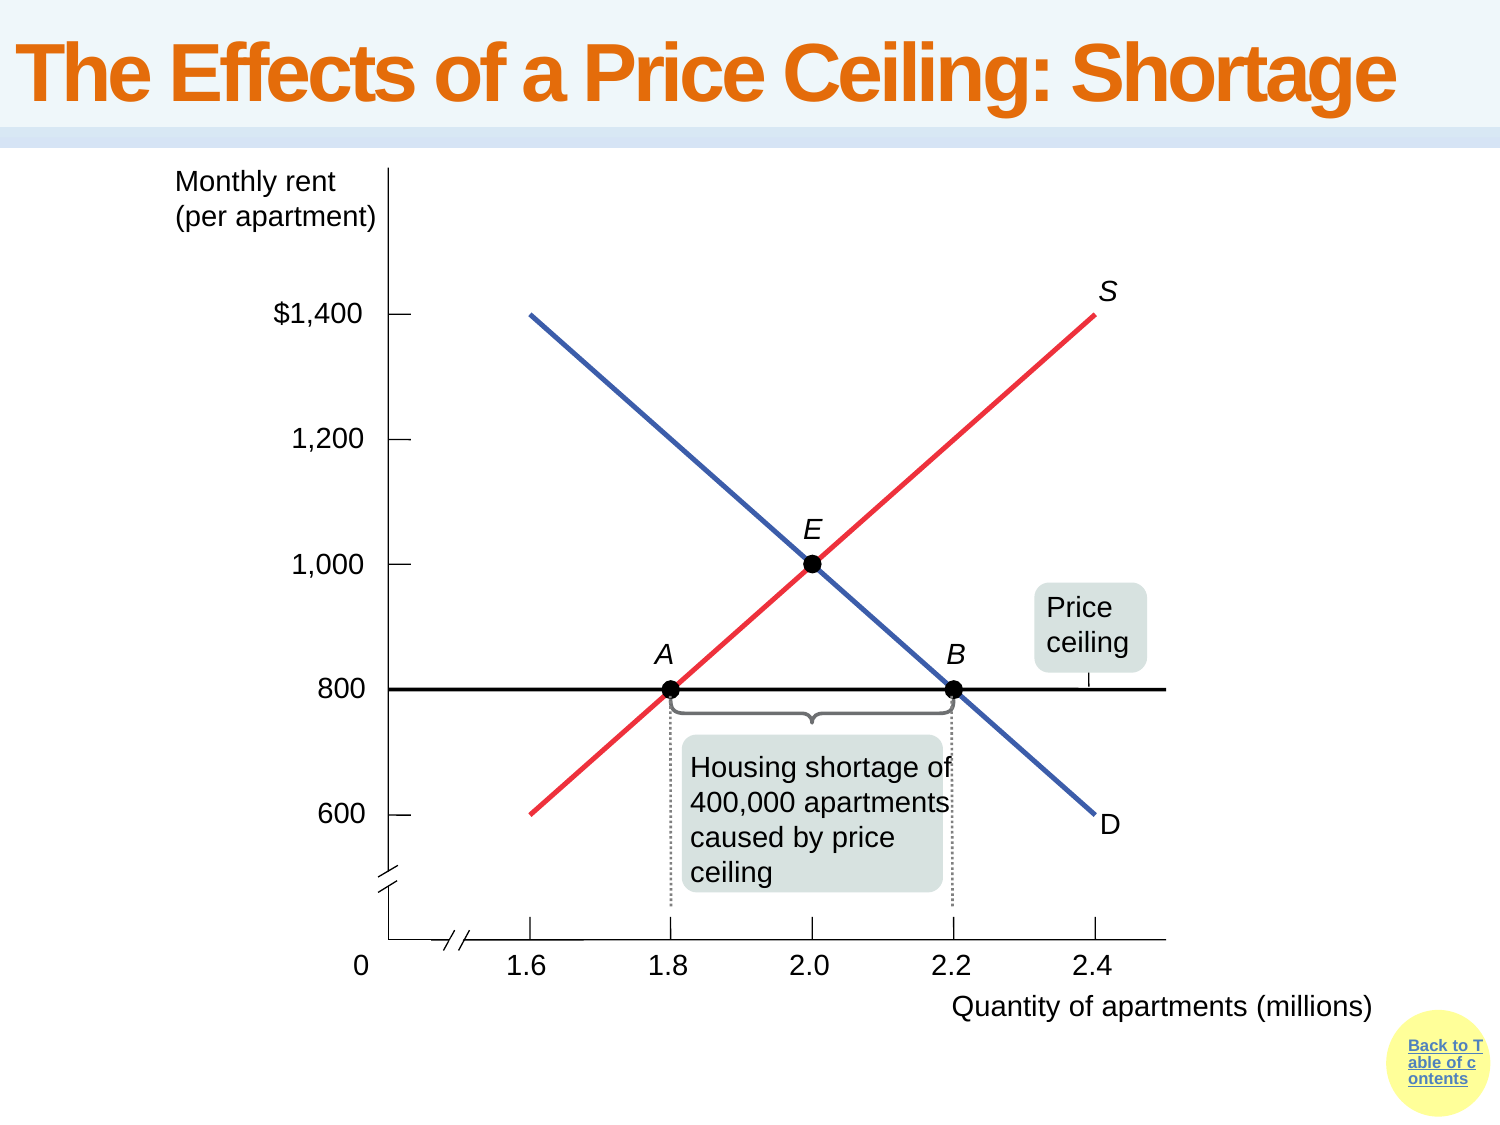

# The Effects of a Price Ceiling: Shortage
Monthly rent (per apartment)

S
$1,400

1,200

E
1,000

Price ceiling
A
B

800

Housing shortage of 400,000 apartments caused by price ceiling
600
D

0
1.6
1.8
2.0
2.2
2.4
Quantity of apartments (millions)